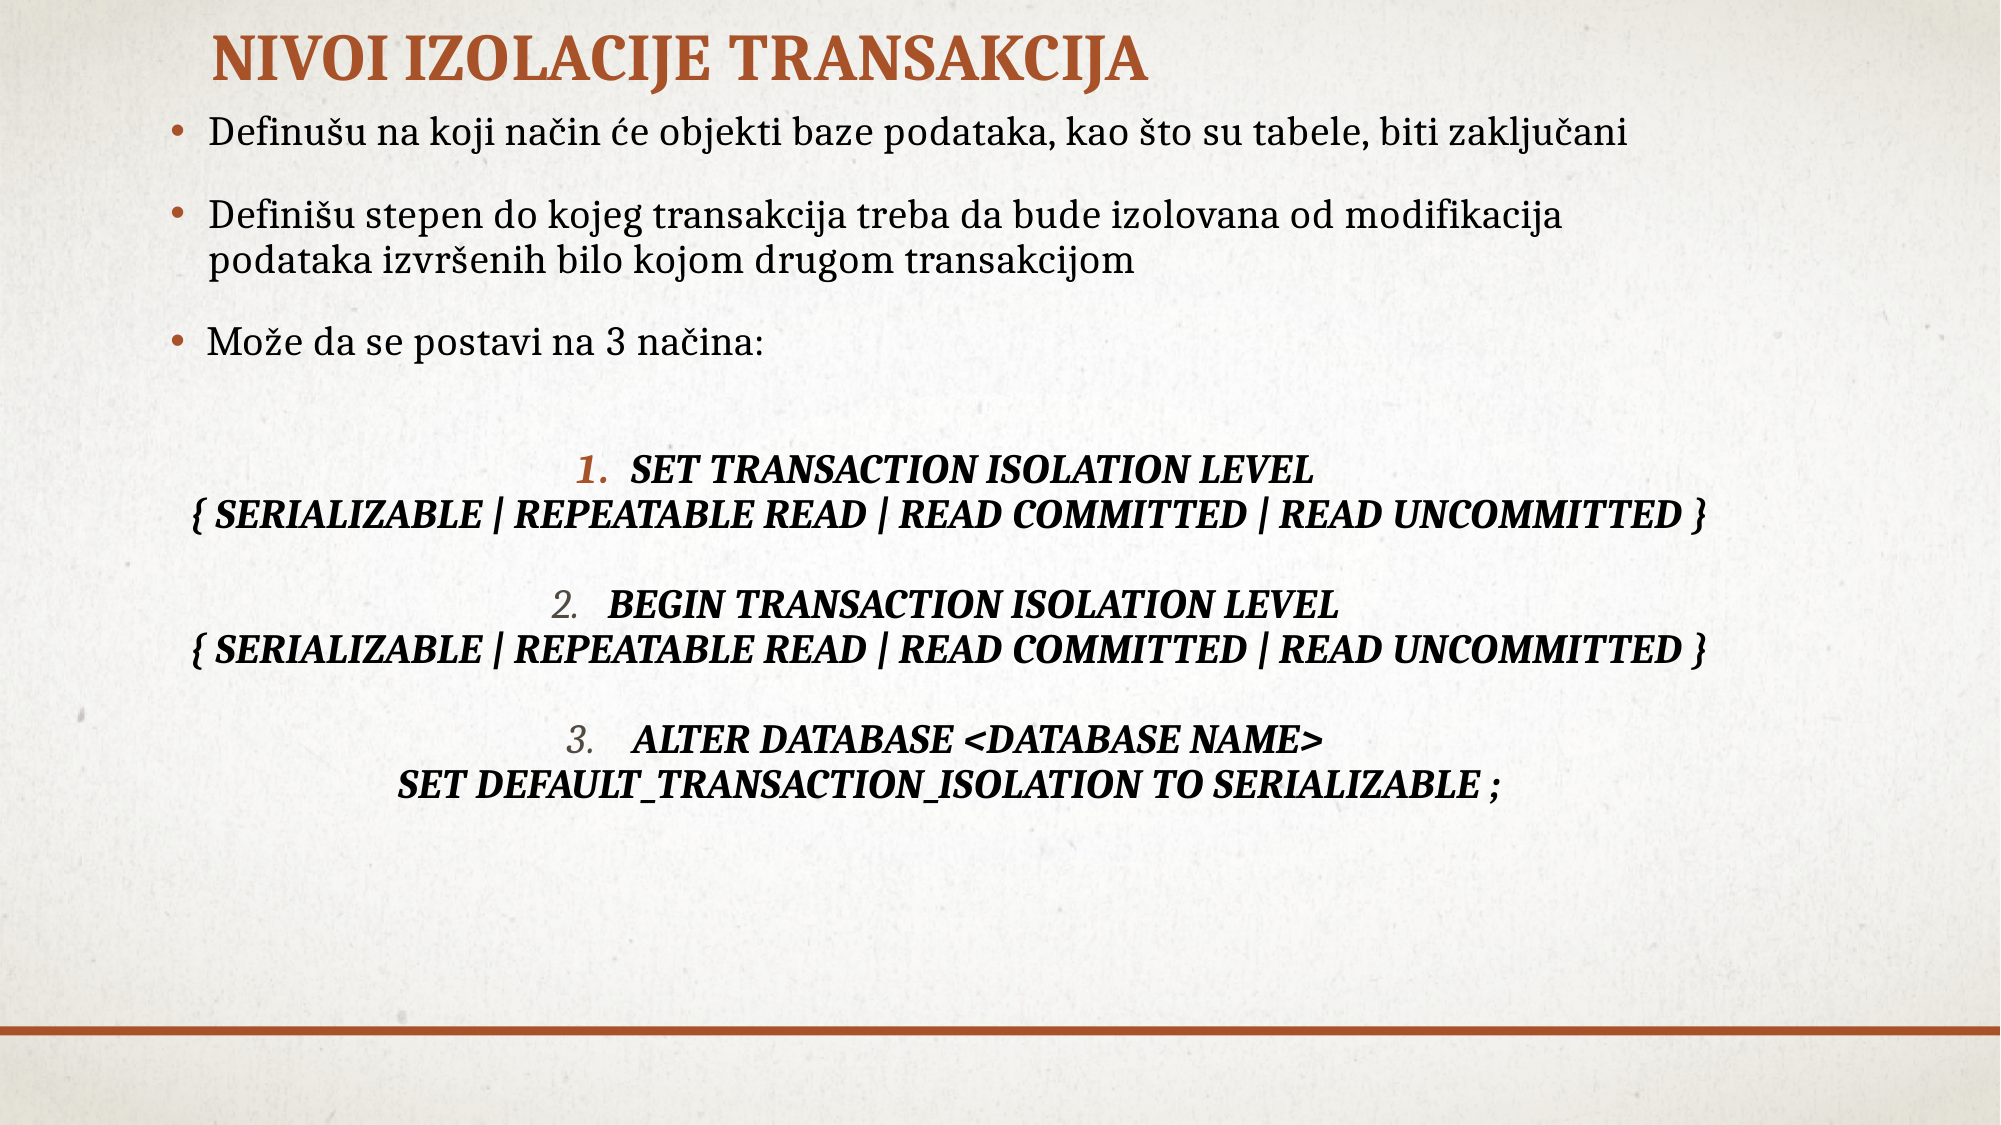

# Nivoi izolacije transakcija
Definušu na koji način će objekti baze podataka, kao što su tabele, biti zaključani
Definišu stepen do kojeg transakcija treba da bude izolovana od modifikacija podataka izvršenih bilo kojom drugom transakcijom
Može da se postavi na 3 načina:

SET TRANSACTION ISOLATION LEVEL
{ SERIALIZABLE | REPEATABLE READ | READ COMMITTED | READ UNCOMMITTED }
2.   BEGIN TRANSACTION ISOLATION LEVEL
{ SERIALIZABLE | REPEATABLE READ | READ COMMITTED | READ UNCOMMITTED }
3.    ALTER DATABASE <DATABASE NAME>
SET DEFAULT_TRANSACTION_ISOLATION TO SERIALIZABLE ;